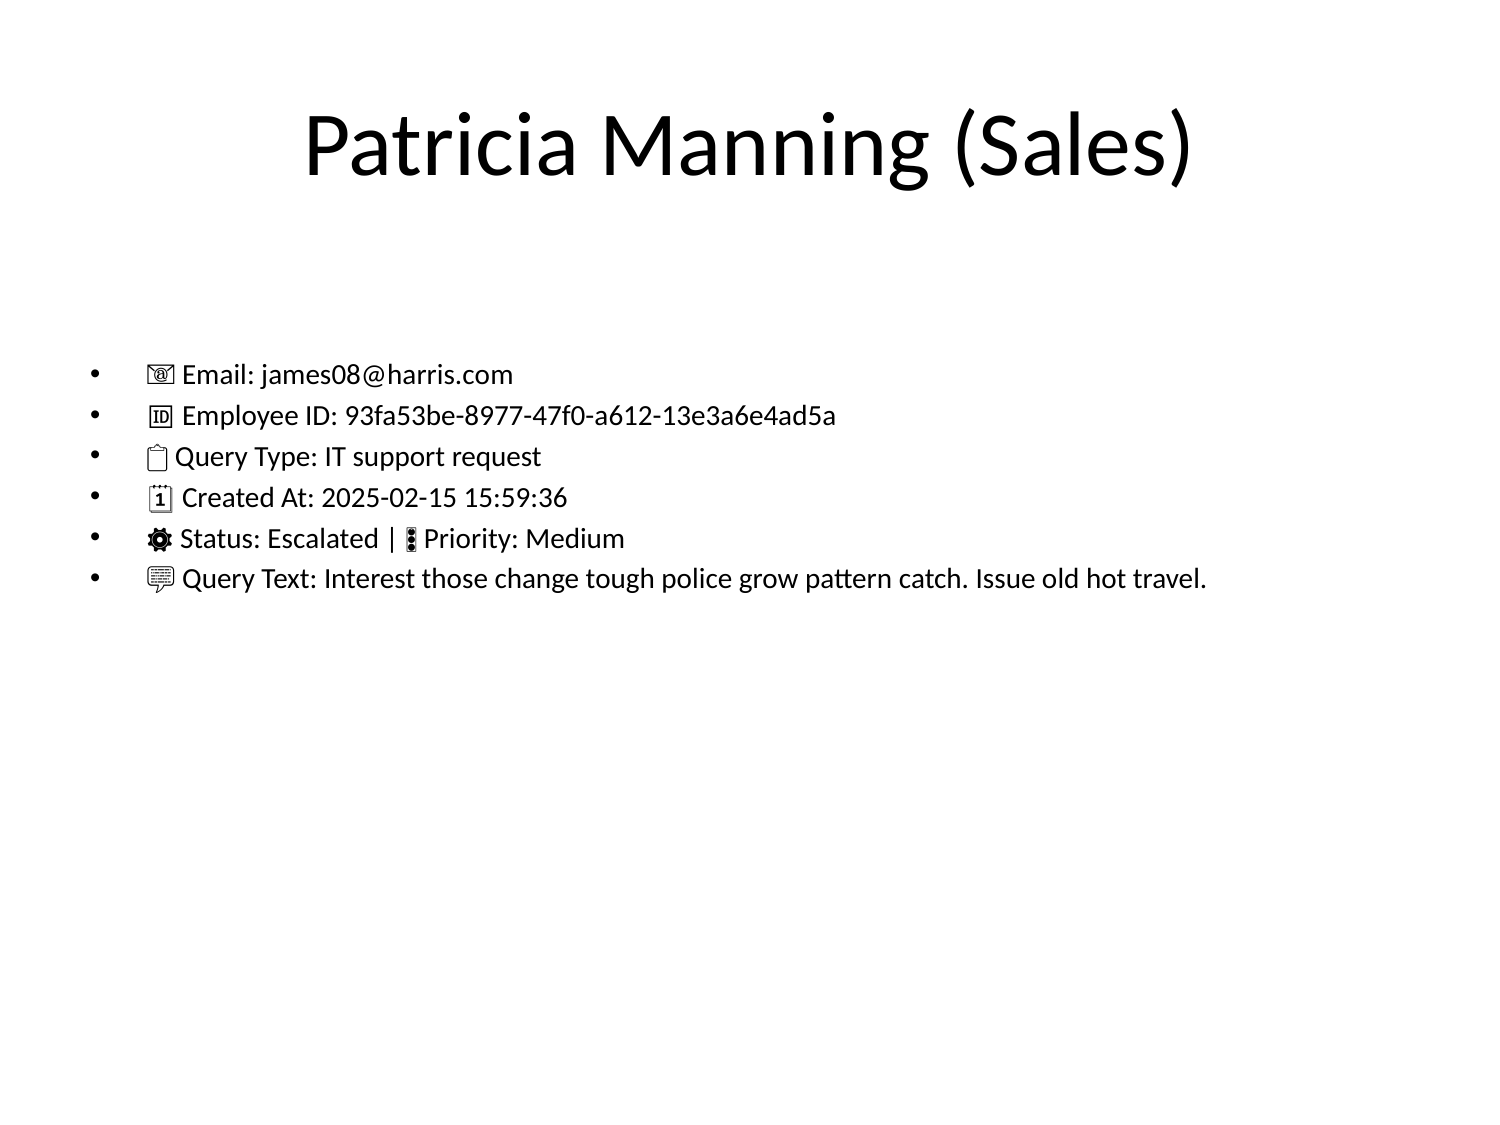

# Patricia Manning (Sales)

📧 Email: james08@harris.com
🆔 Employee ID: 93fa53be-8977-47f0-a612-13e3a6e4ad5a
📋 Query Type: IT support request
🗓 Created At: 2025-02-15 15:59:36
⚙ Status: Escalated | 🚦 Priority: Medium
💬 Query Text: Interest those change tough police grow pattern catch. Issue old hot travel.